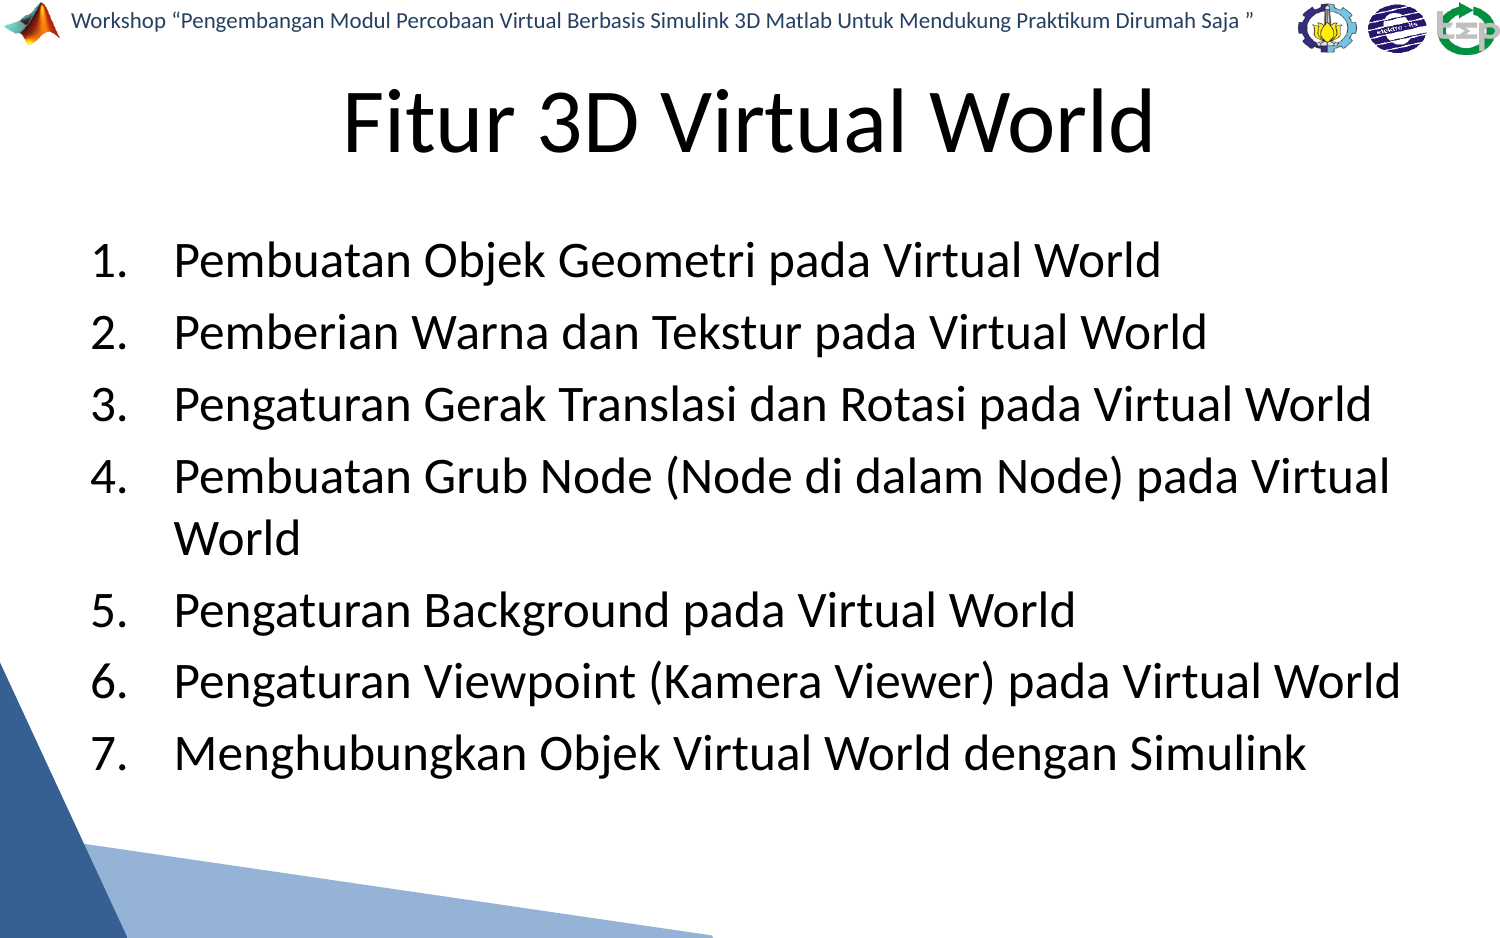

# Fitur 3D Virtual World
Pembuatan Objek Geometri pada Virtual World
Pemberian Warna dan Tekstur pada Virtual World
Pengaturan Gerak Translasi dan Rotasi pada Virtual World
Pembuatan Grub Node (Node di dalam Node) pada Virtual World
Pengaturan Background pada Virtual World
Pengaturan Viewpoint (Kamera Viewer) pada Virtual World
Menghubungkan Objek Virtual World dengan Simulink